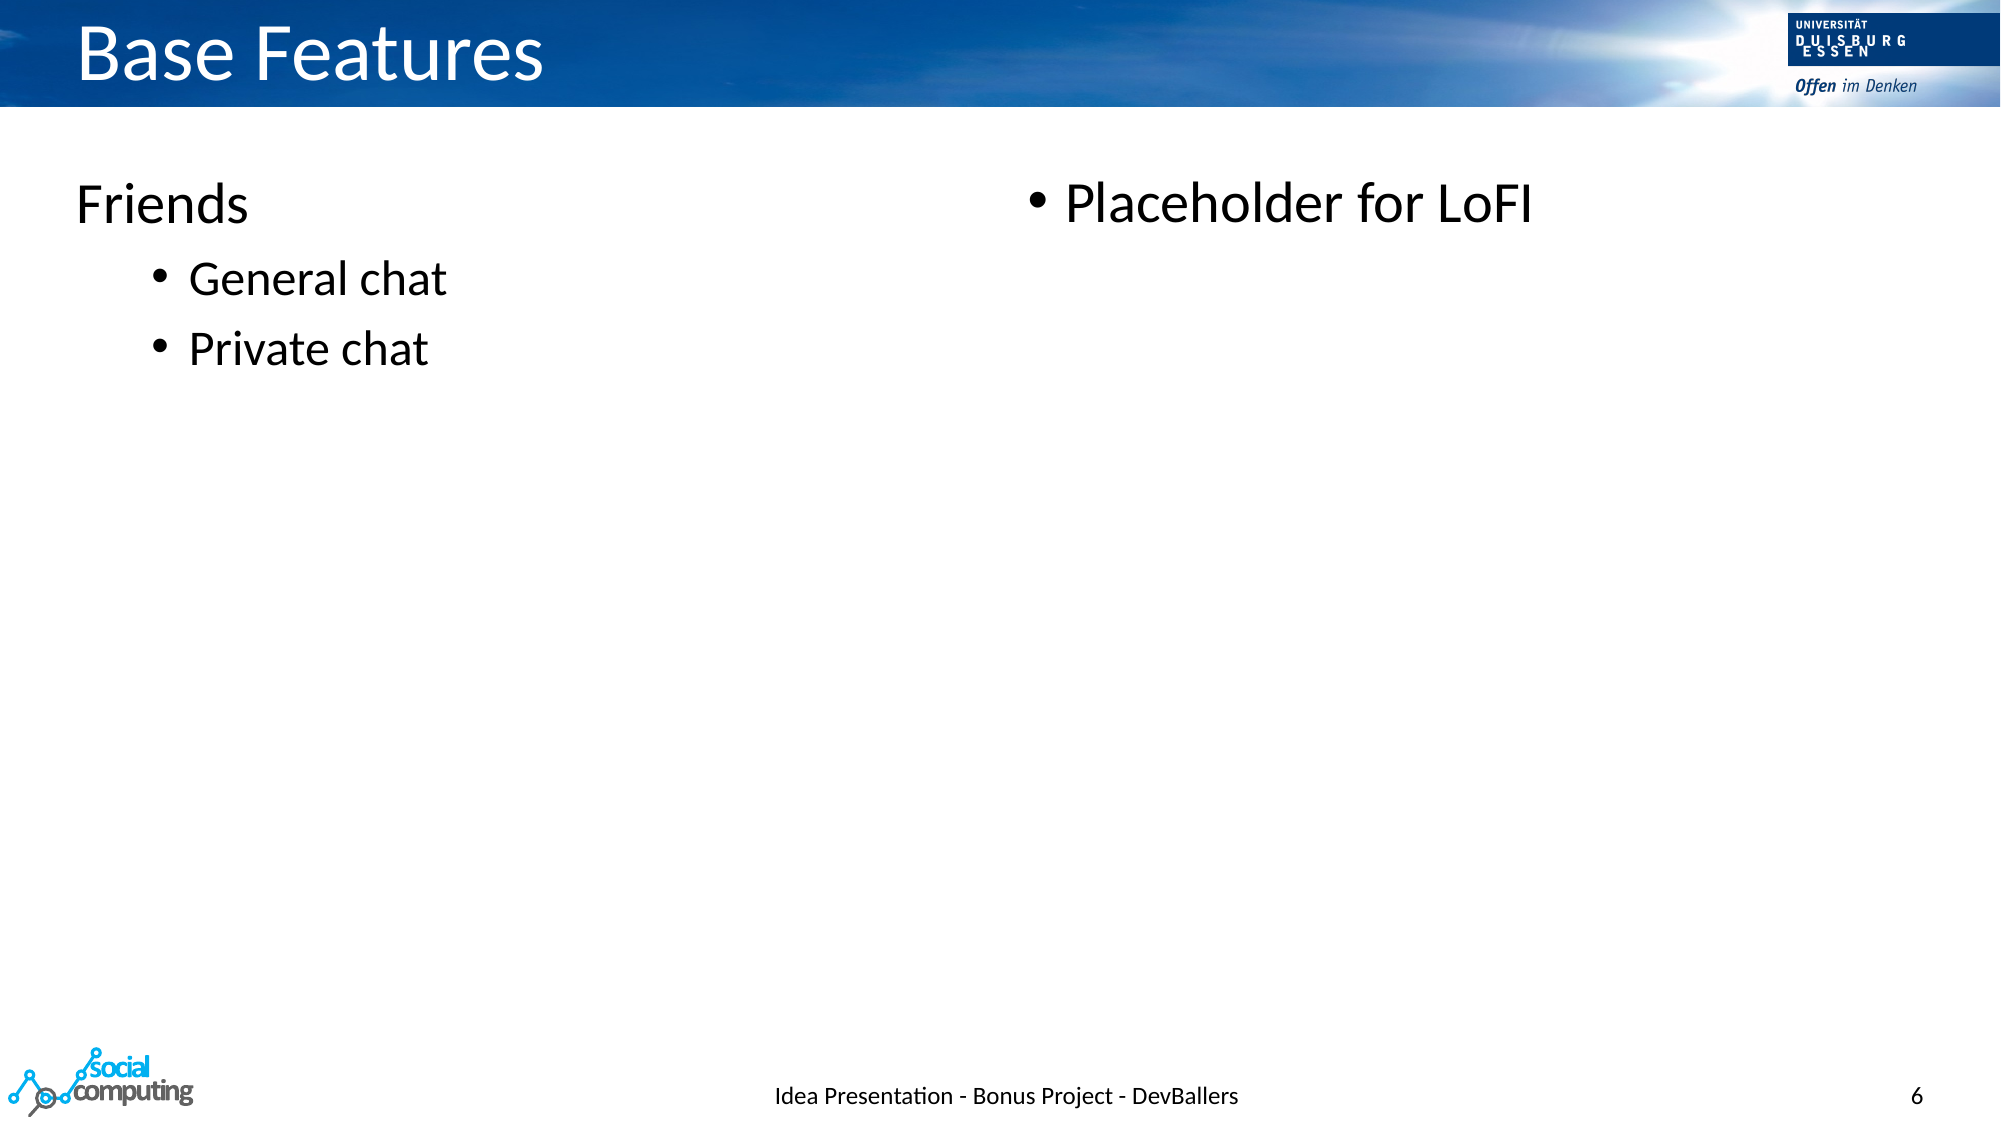

# Base Features
Placeholder for LoFI
Friends
General chat
Private chat

Idea Presentation - Bonus Project - DevBallers
6